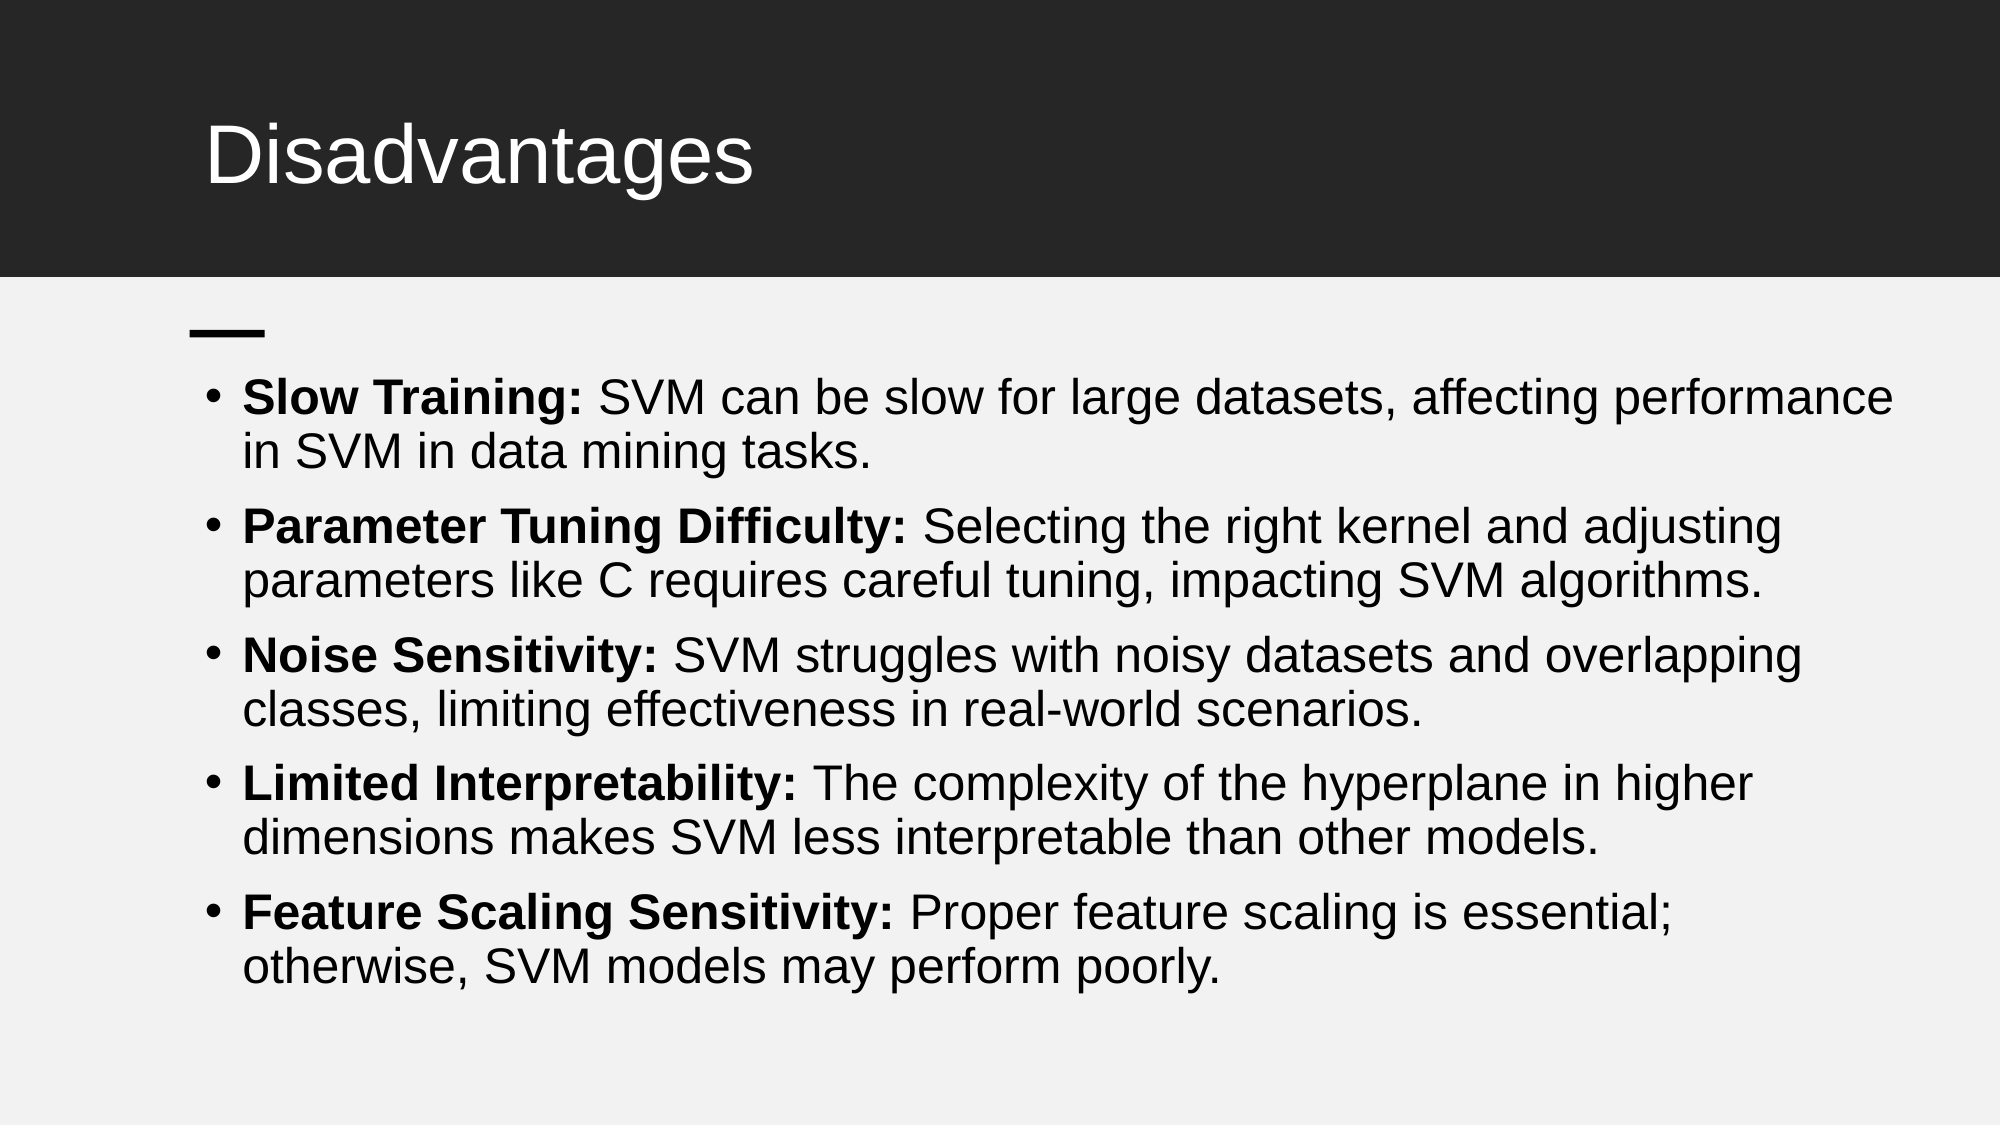

# Disadvantages

Slow Training: SVM can be slow for large datasets, affecting performance in SVM in data mining tasks.
Parameter Tuning Difficulty: Selecting the right kernel and adjusting parameters like C requires careful tuning, impacting SVM algorithms.
Noise Sensitivity: SVM struggles with noisy datasets and overlapping classes, limiting effectiveness in real-world scenarios.
Limited Interpretability: The complexity of the hyperplane in higher dimensions makes SVM less interpretable than other models.
Feature Scaling Sensitivity: Proper feature scaling is essential; otherwise, SVM models may perform poorly.